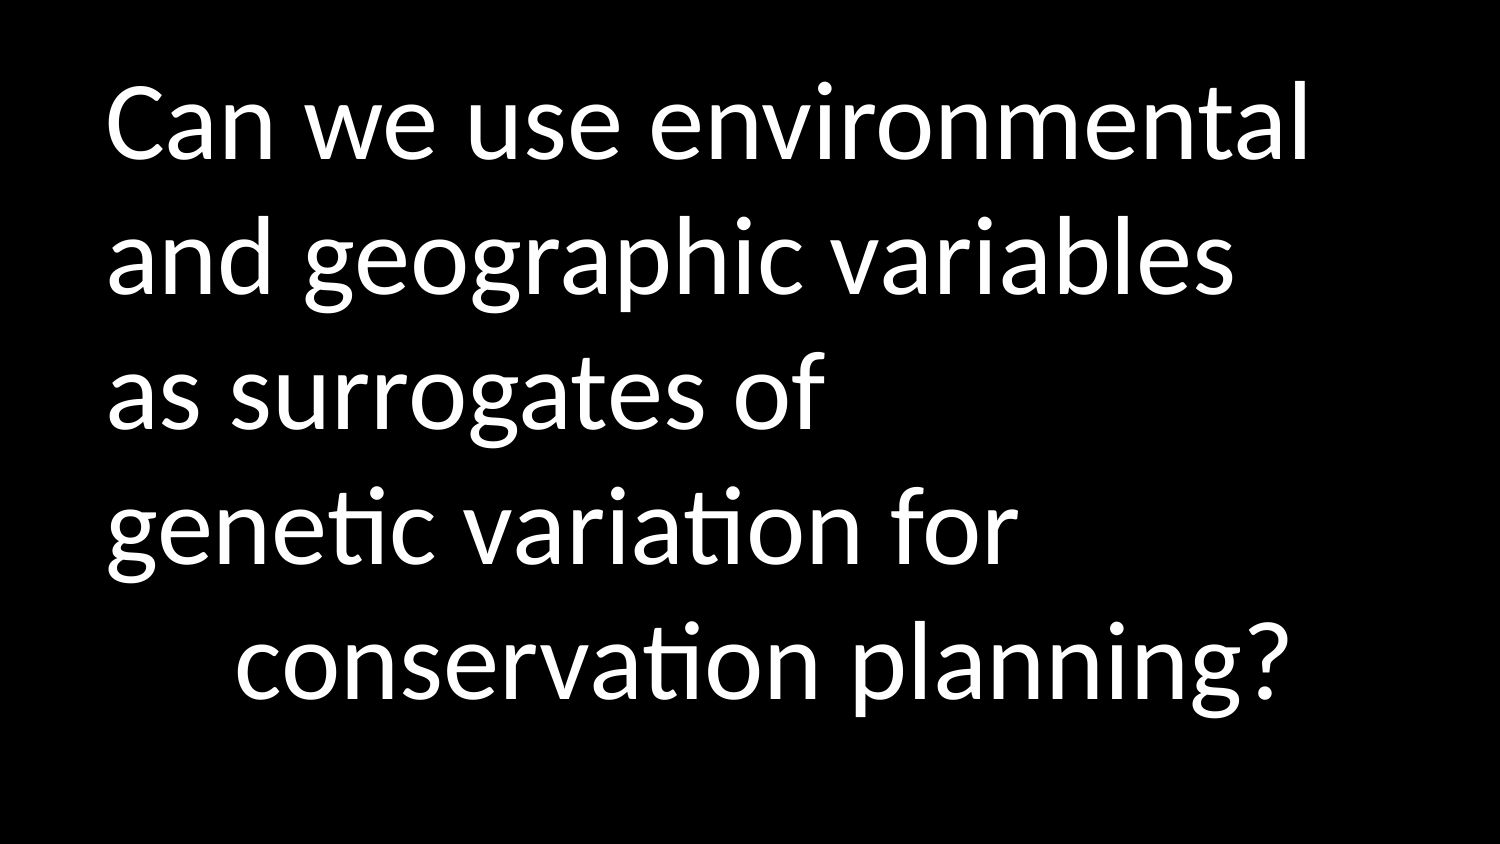

Can we use environmental and geographic variables
as surrogates of
genetic variation for
conservation planning?